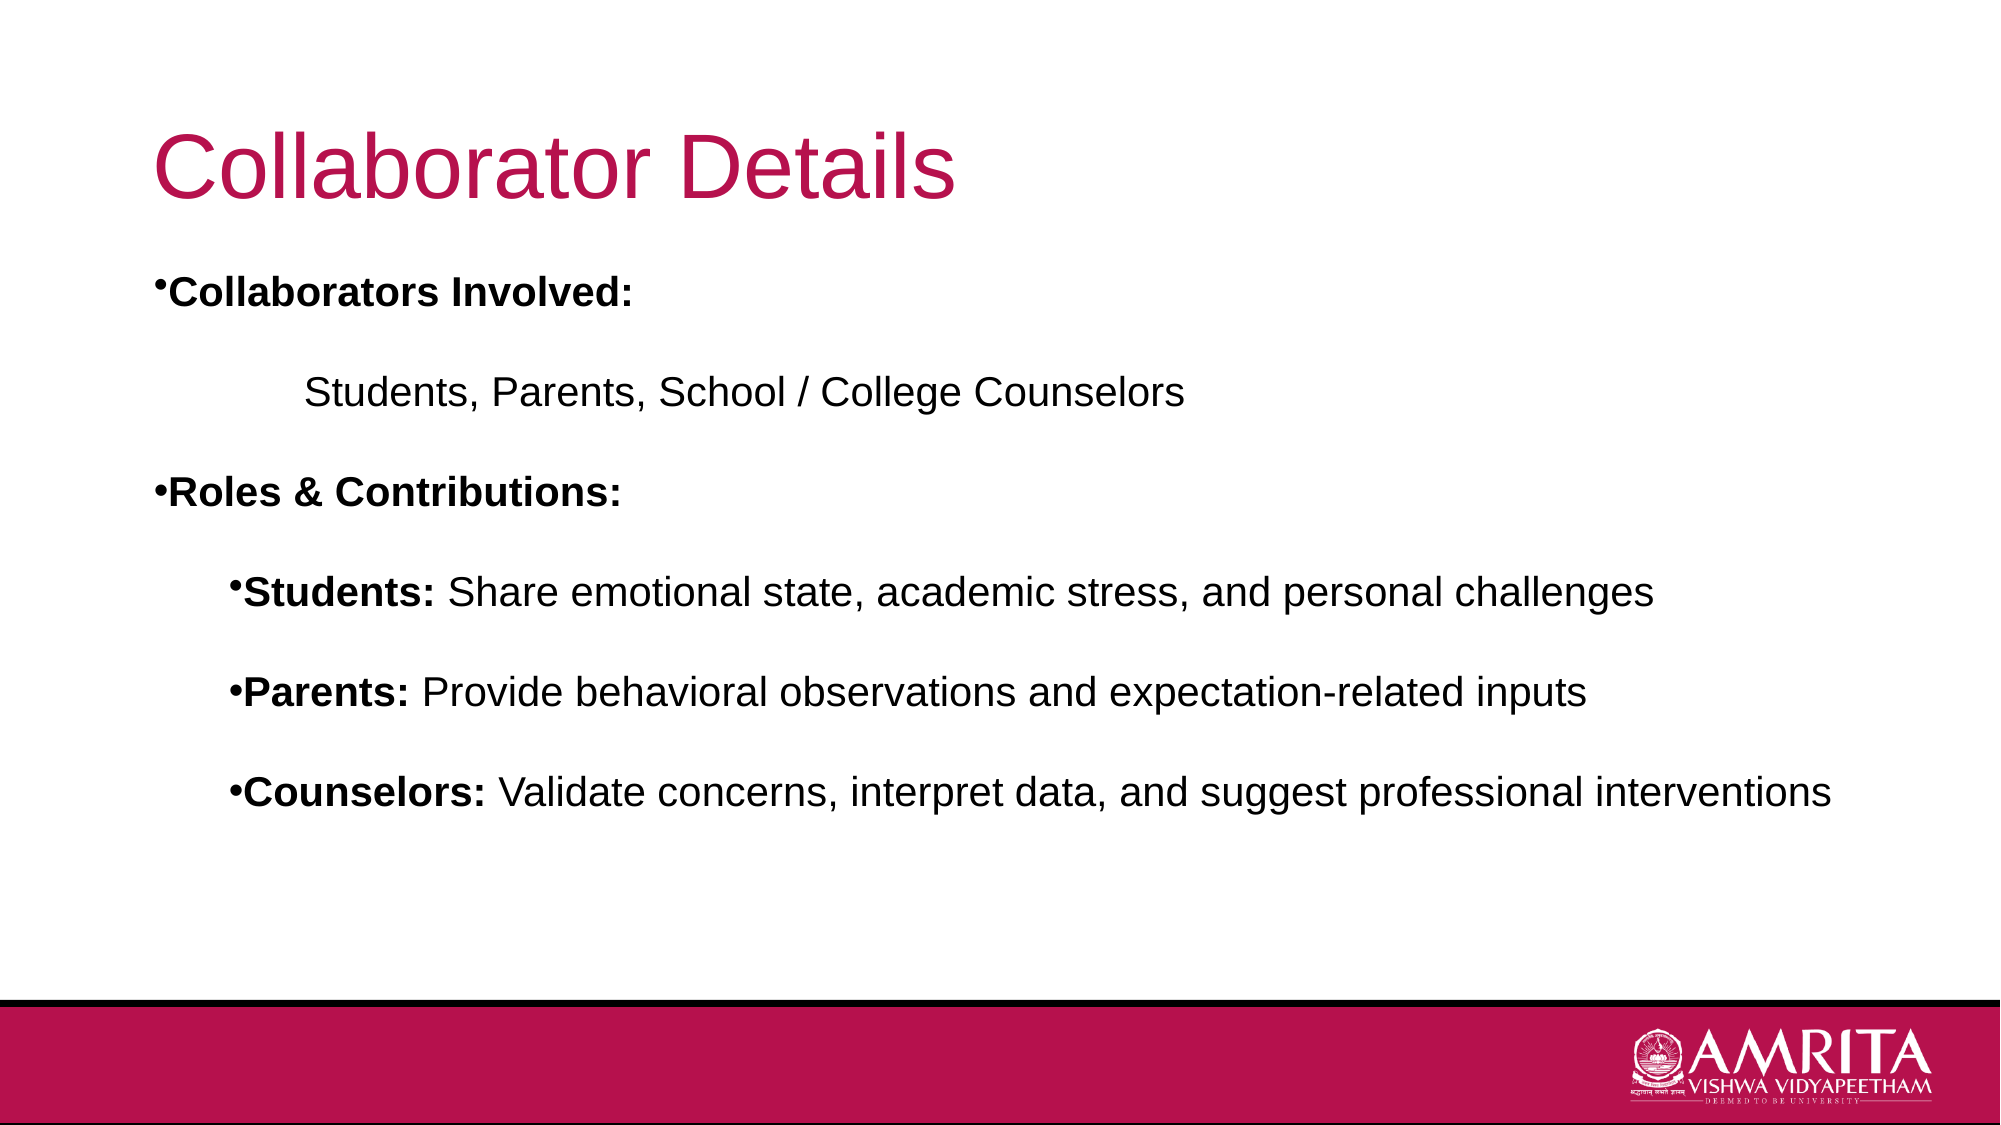

# Collaborator Details
Collaborators Involved:
	Students, Parents, School / College Counselors

Roles & Contributions:

Students: Share emotional state, academic stress, and personal challenges

Parents: Provide behavioral observations and expectation-related inputs

Counselors: Validate concerns, interpret data, and suggest professional interventions